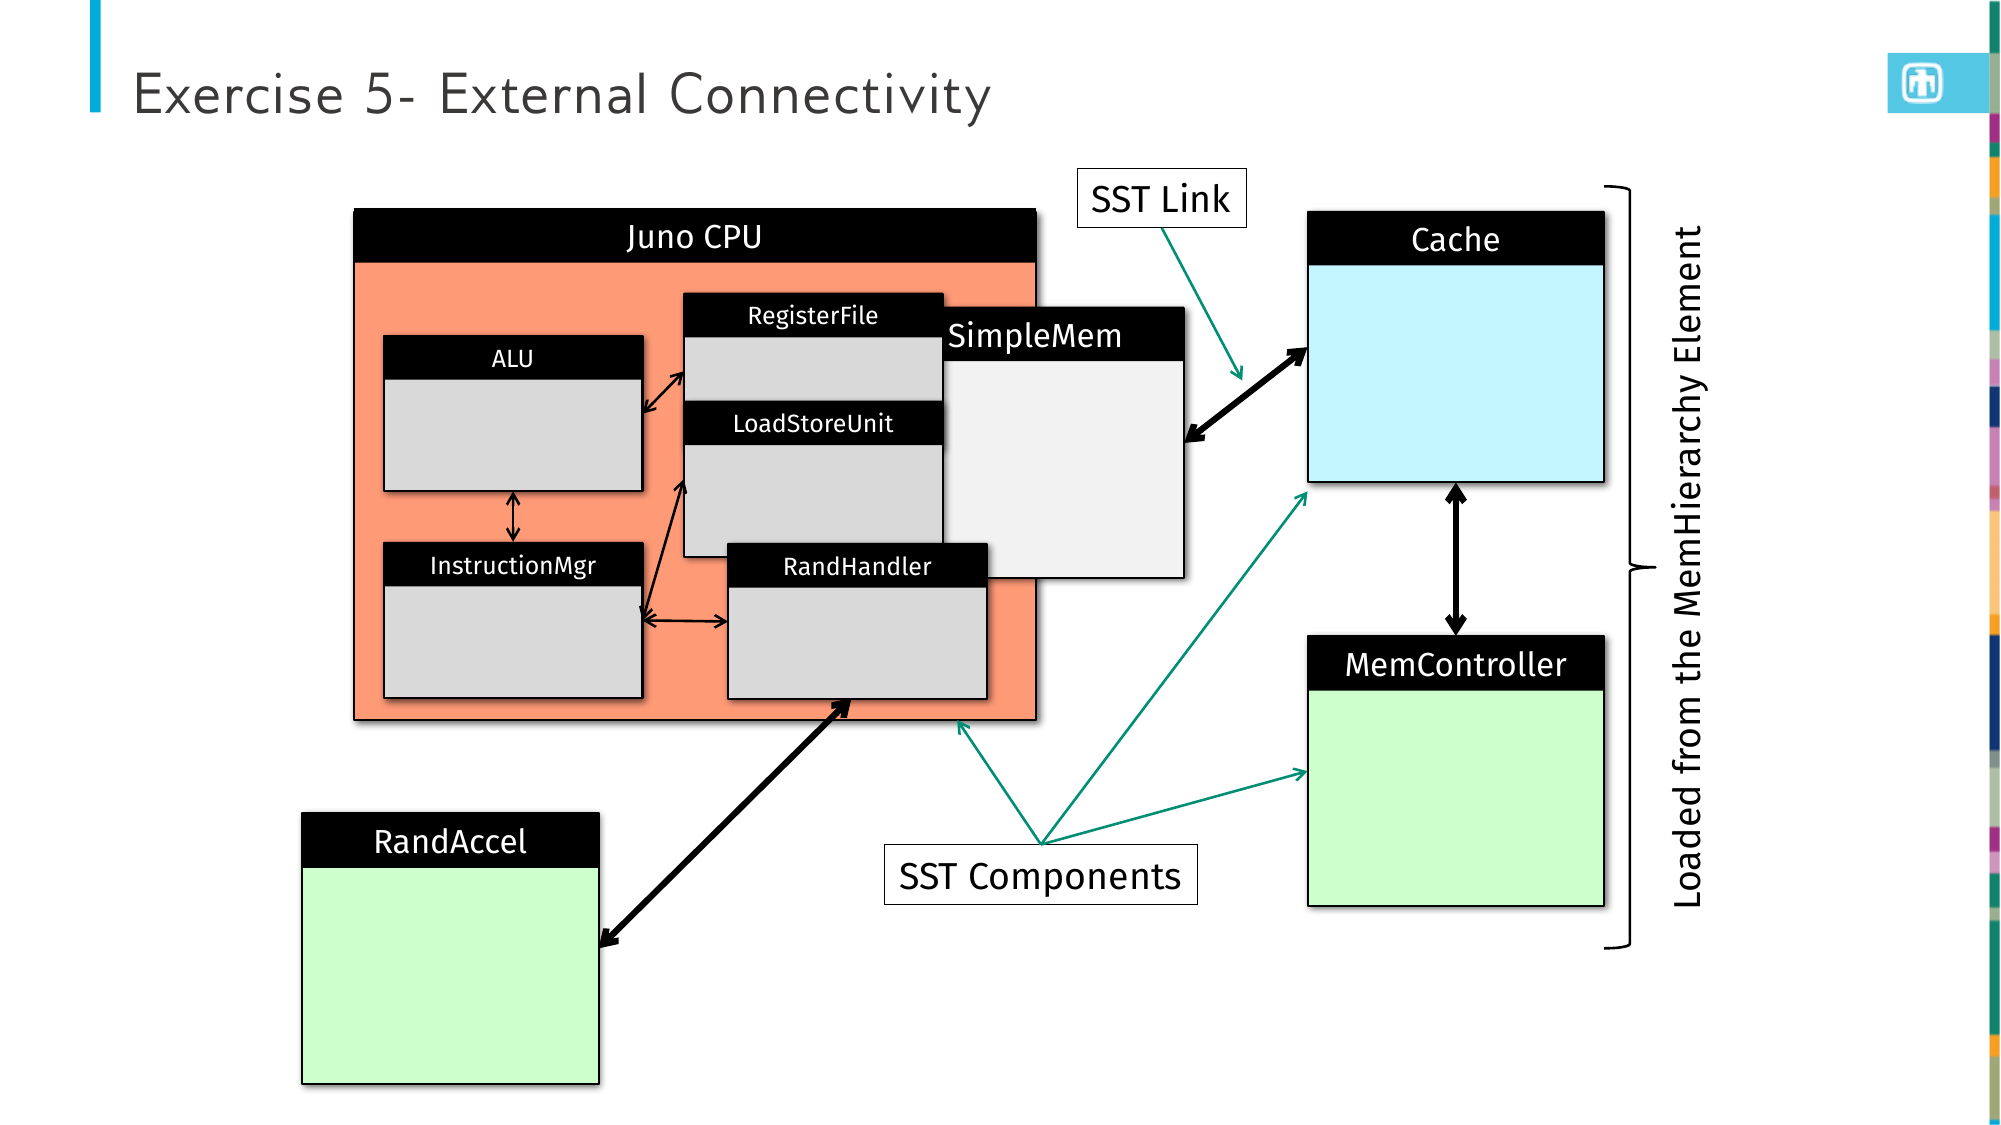

# Exercise 5- External Connectivity
SST Link

Juno CPU
Cache

RegisterFile

SimpleMem

ALU

LoadStoreUnit

Loaded from the MemHierarchy Element
InstructionMgr

RandHandler

MemController

RandAccel

SST Components